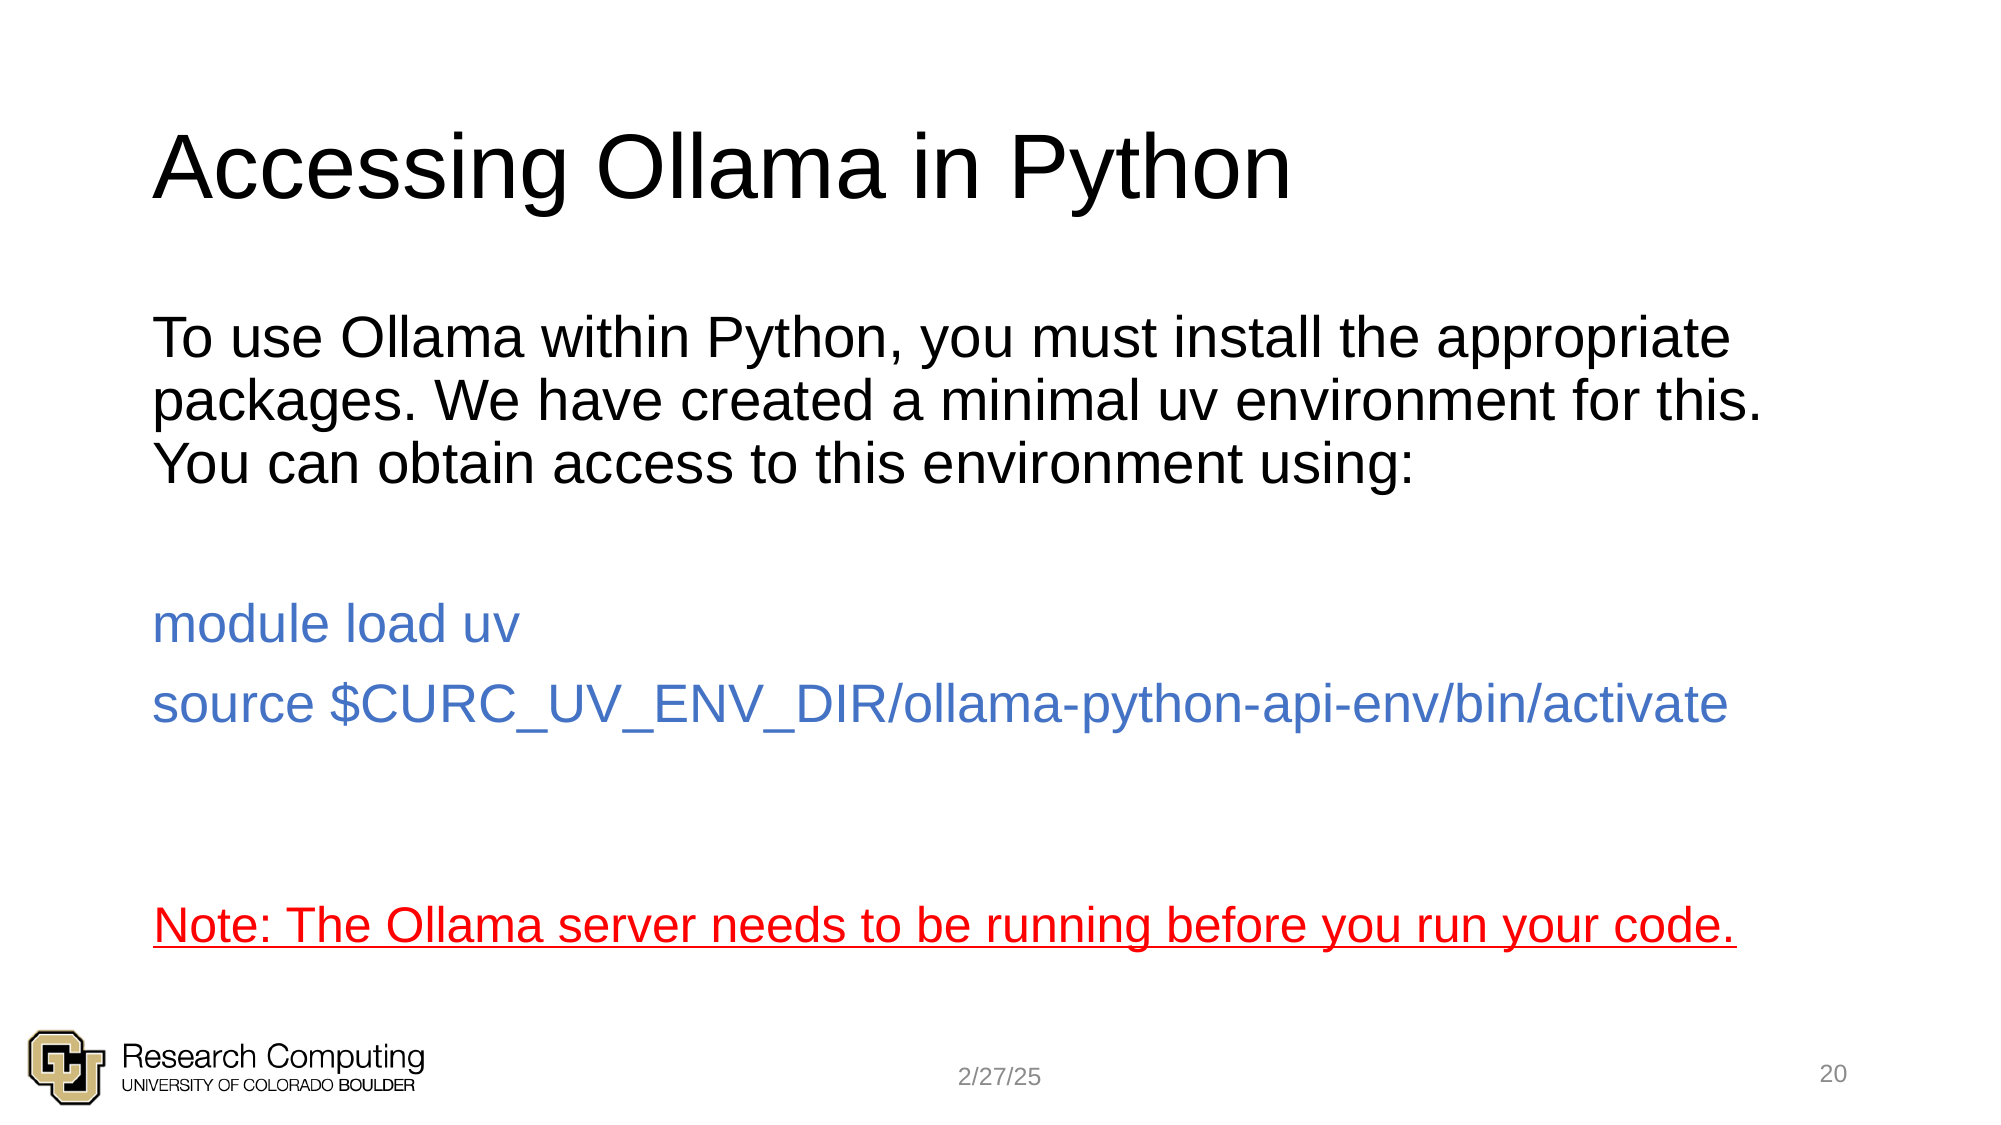

# Accessing Ollama in Python
To use Ollama within Python, you must install the appropriate packages. We have created a minimal uv environment for this. You can obtain access to this environment using:

module load uv
source $CURC_UV_ENV_DIR/ollama-python-api-env/bin/activate

Note: The Ollama server needs to be running before you run your code.
20
2/27/25